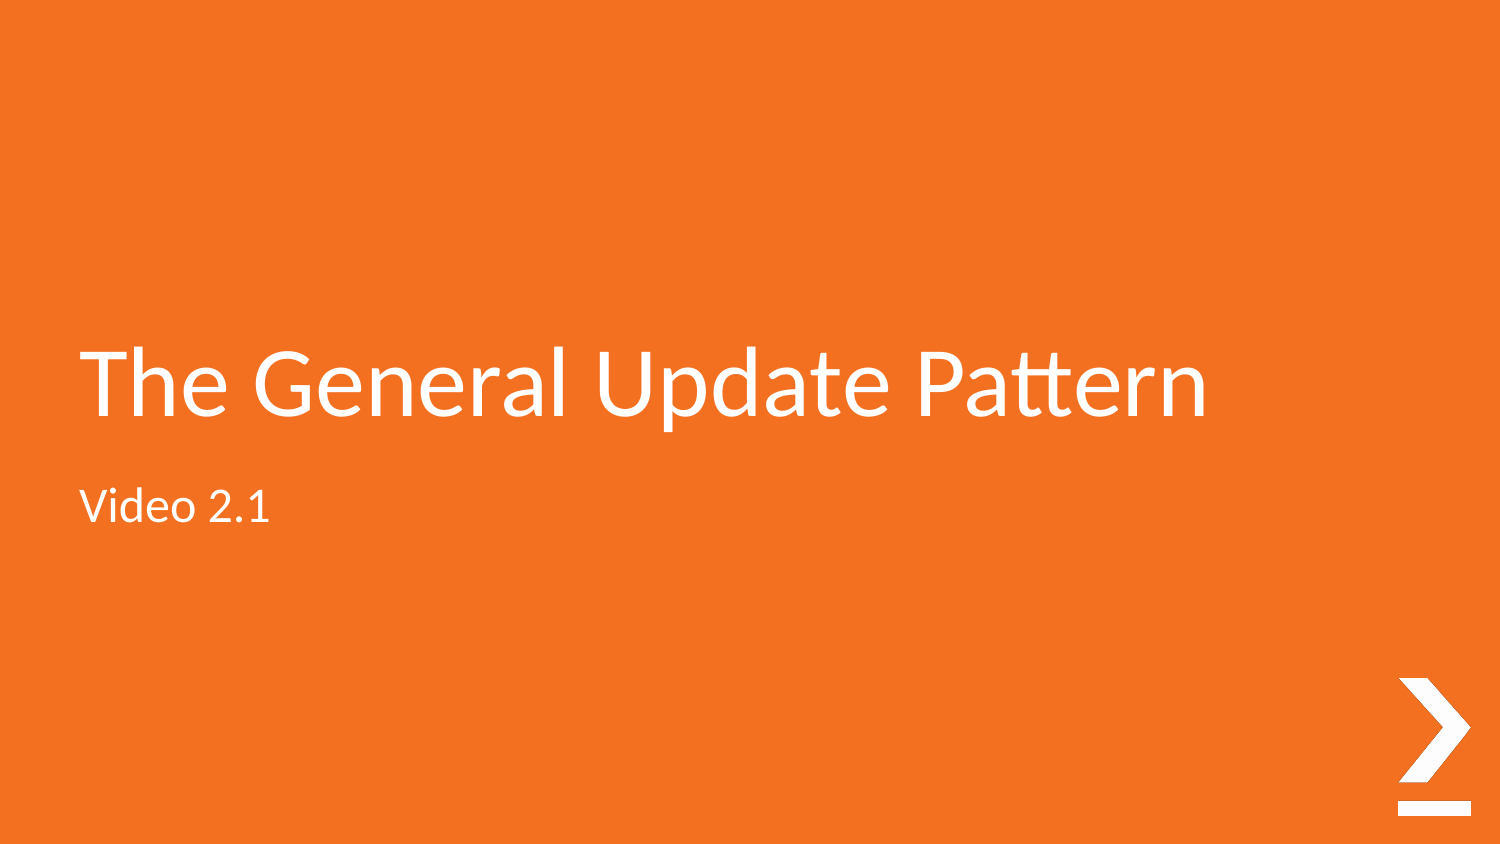

# The General Update Pattern
Video 2.1